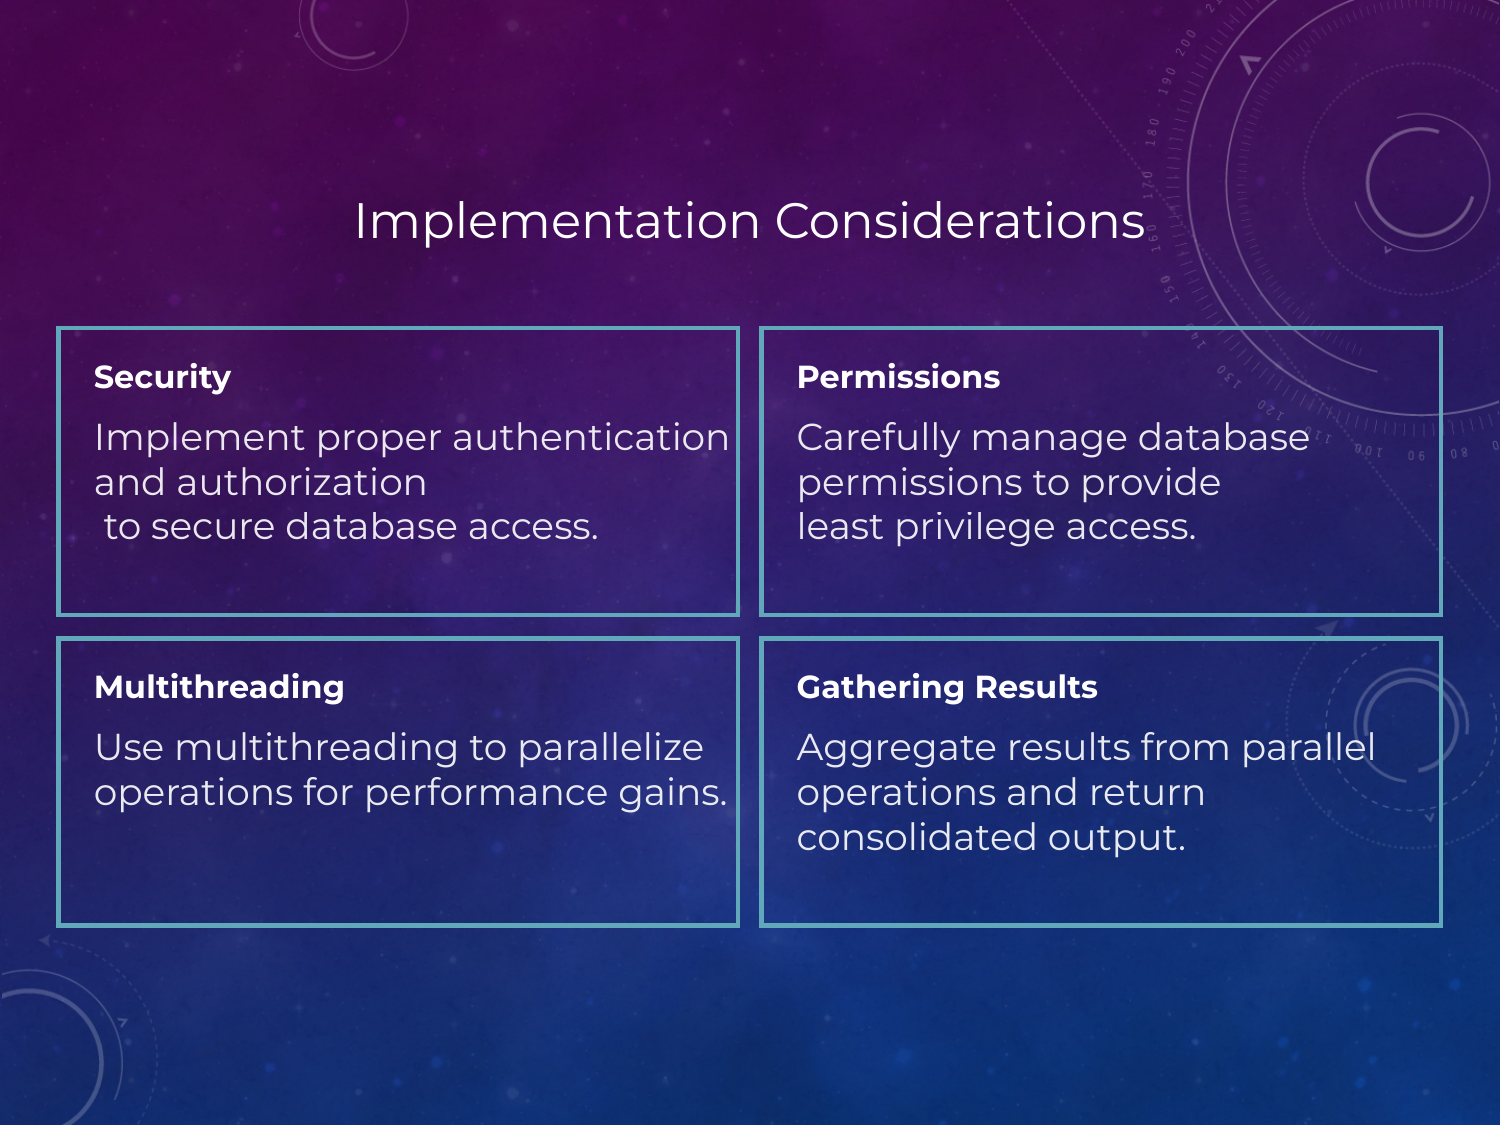

Implementation Considerations

Security
Permissions
Implement proper authentication and authorization
 to secure database access.
Carefully manage database permissions to provide
least privilege access.

Multithreading
Gathering Results
Aggregate results from parallel operations and return consolidated output.
Use multithreading to parallelize operations for performance gains.